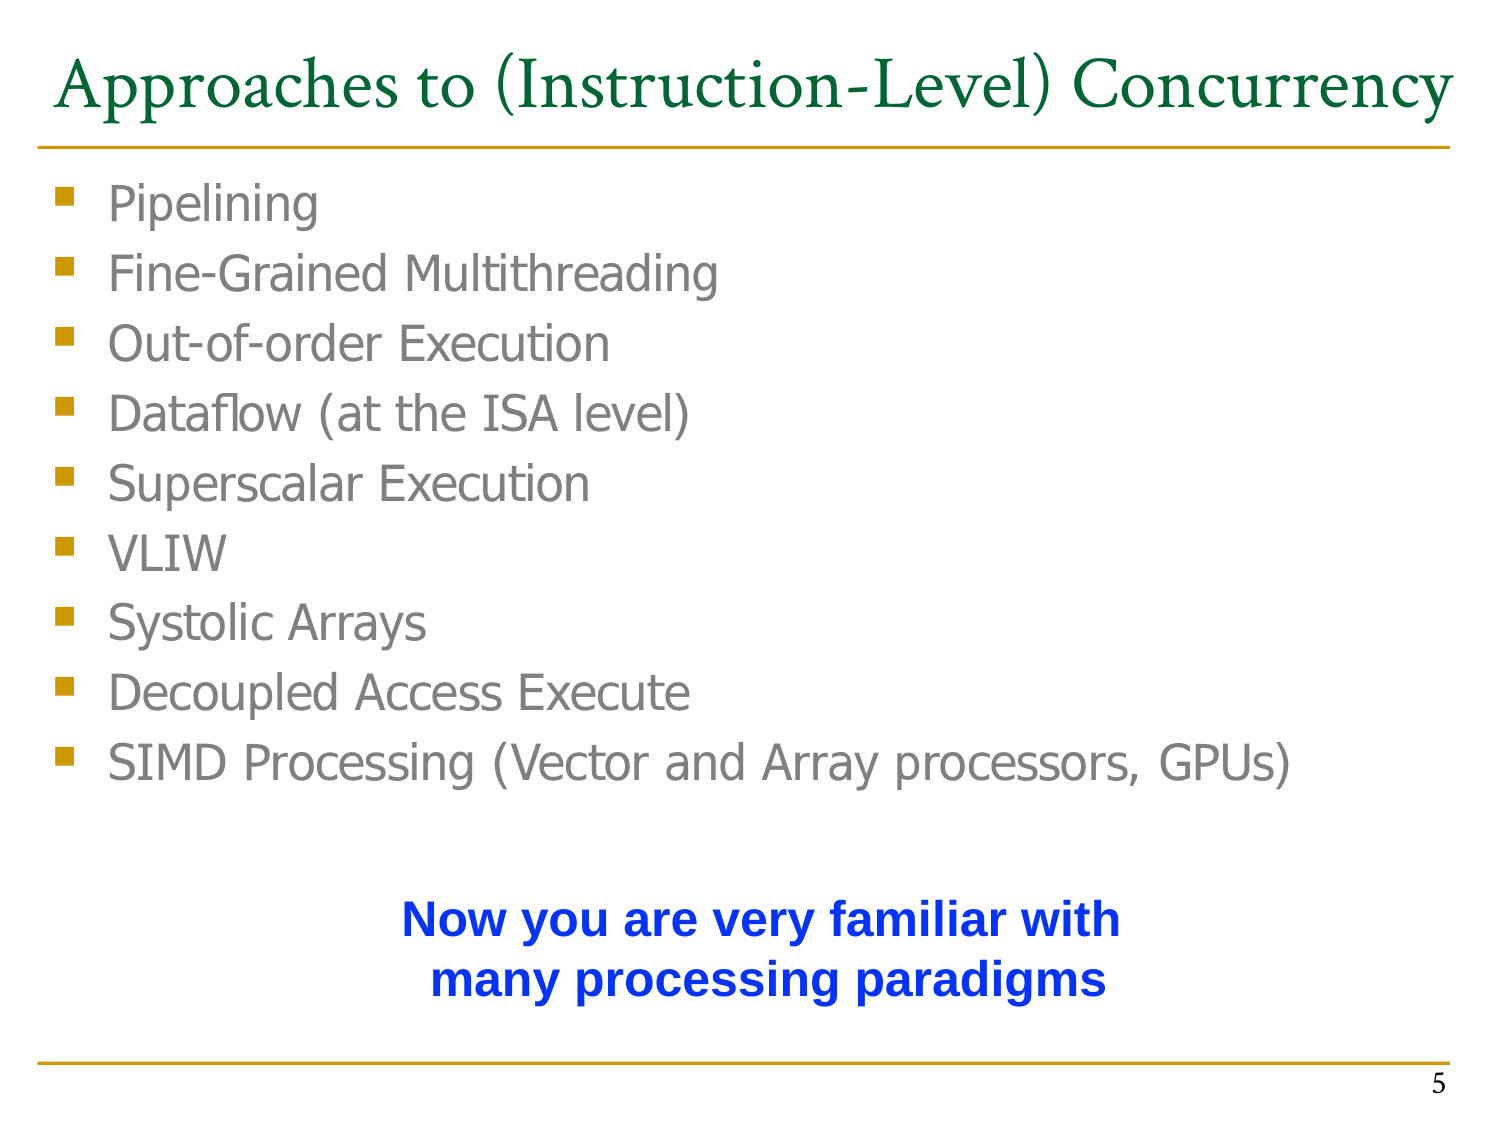

# Approaches to (Instruction-Level) Concurrency
Pipelining
Fine-Grained Multithreading
Out-of-order Execution
Dataflow (at the ISA level)
Superscalar Execution
VLIW
Systolic Arrays
Decoupled Access Execute
SIMD Processing (Vector and Array processors, GPUs)
Now you are very familiar with
many processing paradigms
5